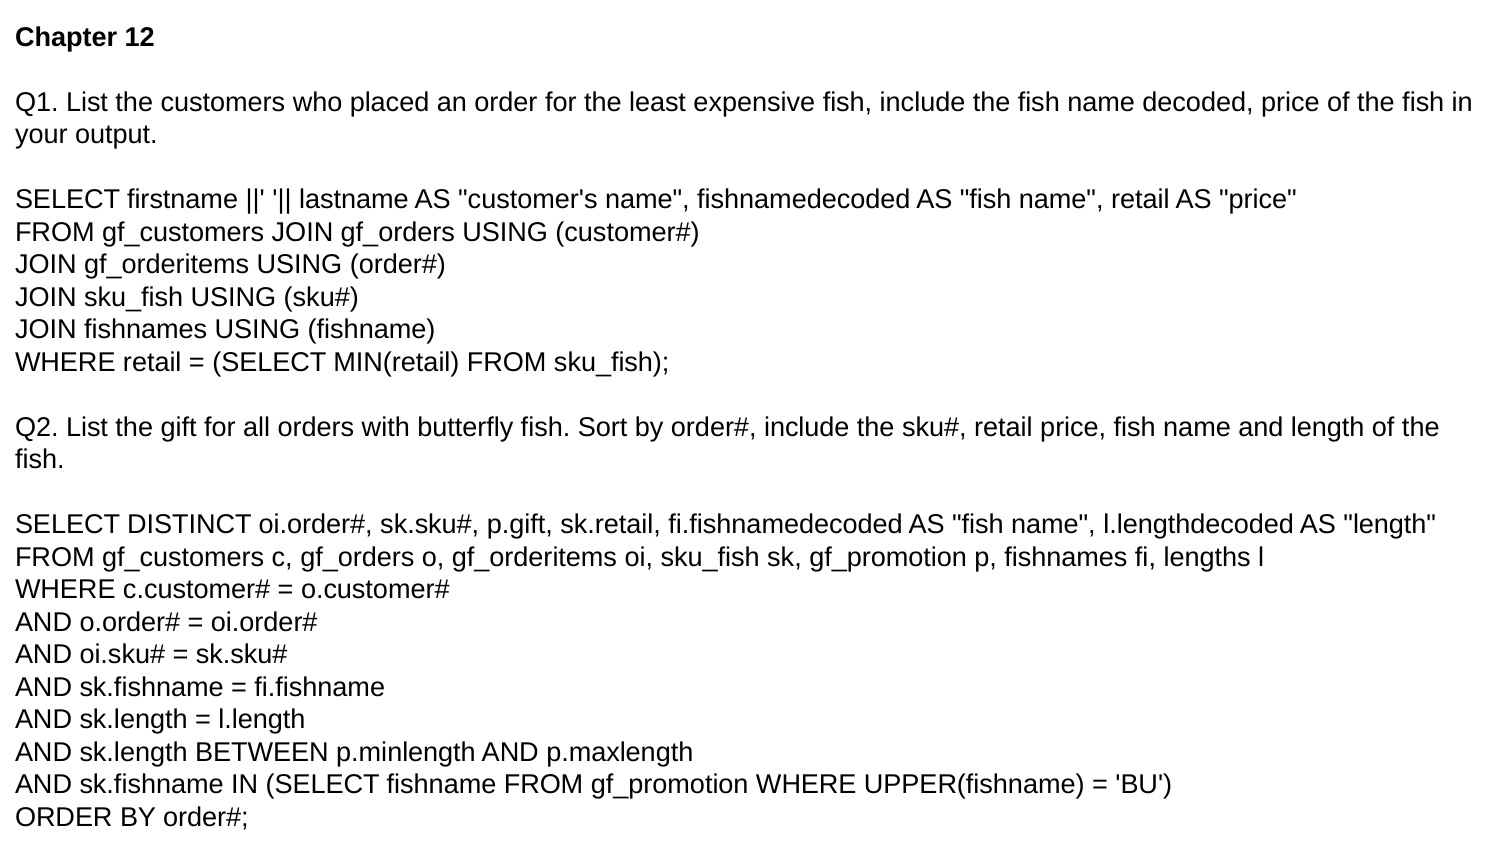

Chapter 12

Q1. List the customers who placed an order for the least expensive fish, include the fish name decoded, price of the fish in your output.

SELECT firstname ||' '|| lastname AS "customer's name", fishnamedecoded AS "fish name", retail AS "price"
FROM gf_customers JOIN gf_orders USING (customer#)
JOIN gf_orderitems USING (order#)
JOIN sku_fish USING (sku#)
JOIN fishnames USING (fishname)
WHERE retail = (SELECT MIN(retail) FROM sku_fish);

Q2. List the gift for all orders with butterfly fish. Sort by order#, include the sku#, retail price, fish name and length of the fish.

SELECT DISTINCT oi.order#, sk.sku#, p.gift, sk.retail, fi.fishnamedecoded AS "fish name", l.lengthdecoded AS "length"
FROM gf_customers c, gf_orders o, gf_orderitems oi, sku_fish sk, gf_promotion p, fishnames fi, lengths l
WHERE c.customer# = o.customer#
AND o.order# = oi.order#
AND oi.sku# = sk.sku#
AND sk.fishname = fi.fishname
AND sk.length = l.length
AND sk.length BETWEEN p.minlength AND p.maxlength
AND sk.fishname IN (SELECT fishname FROM gf_promotion WHERE UPPER(fishname) = 'BU')
ORDER BY order#;